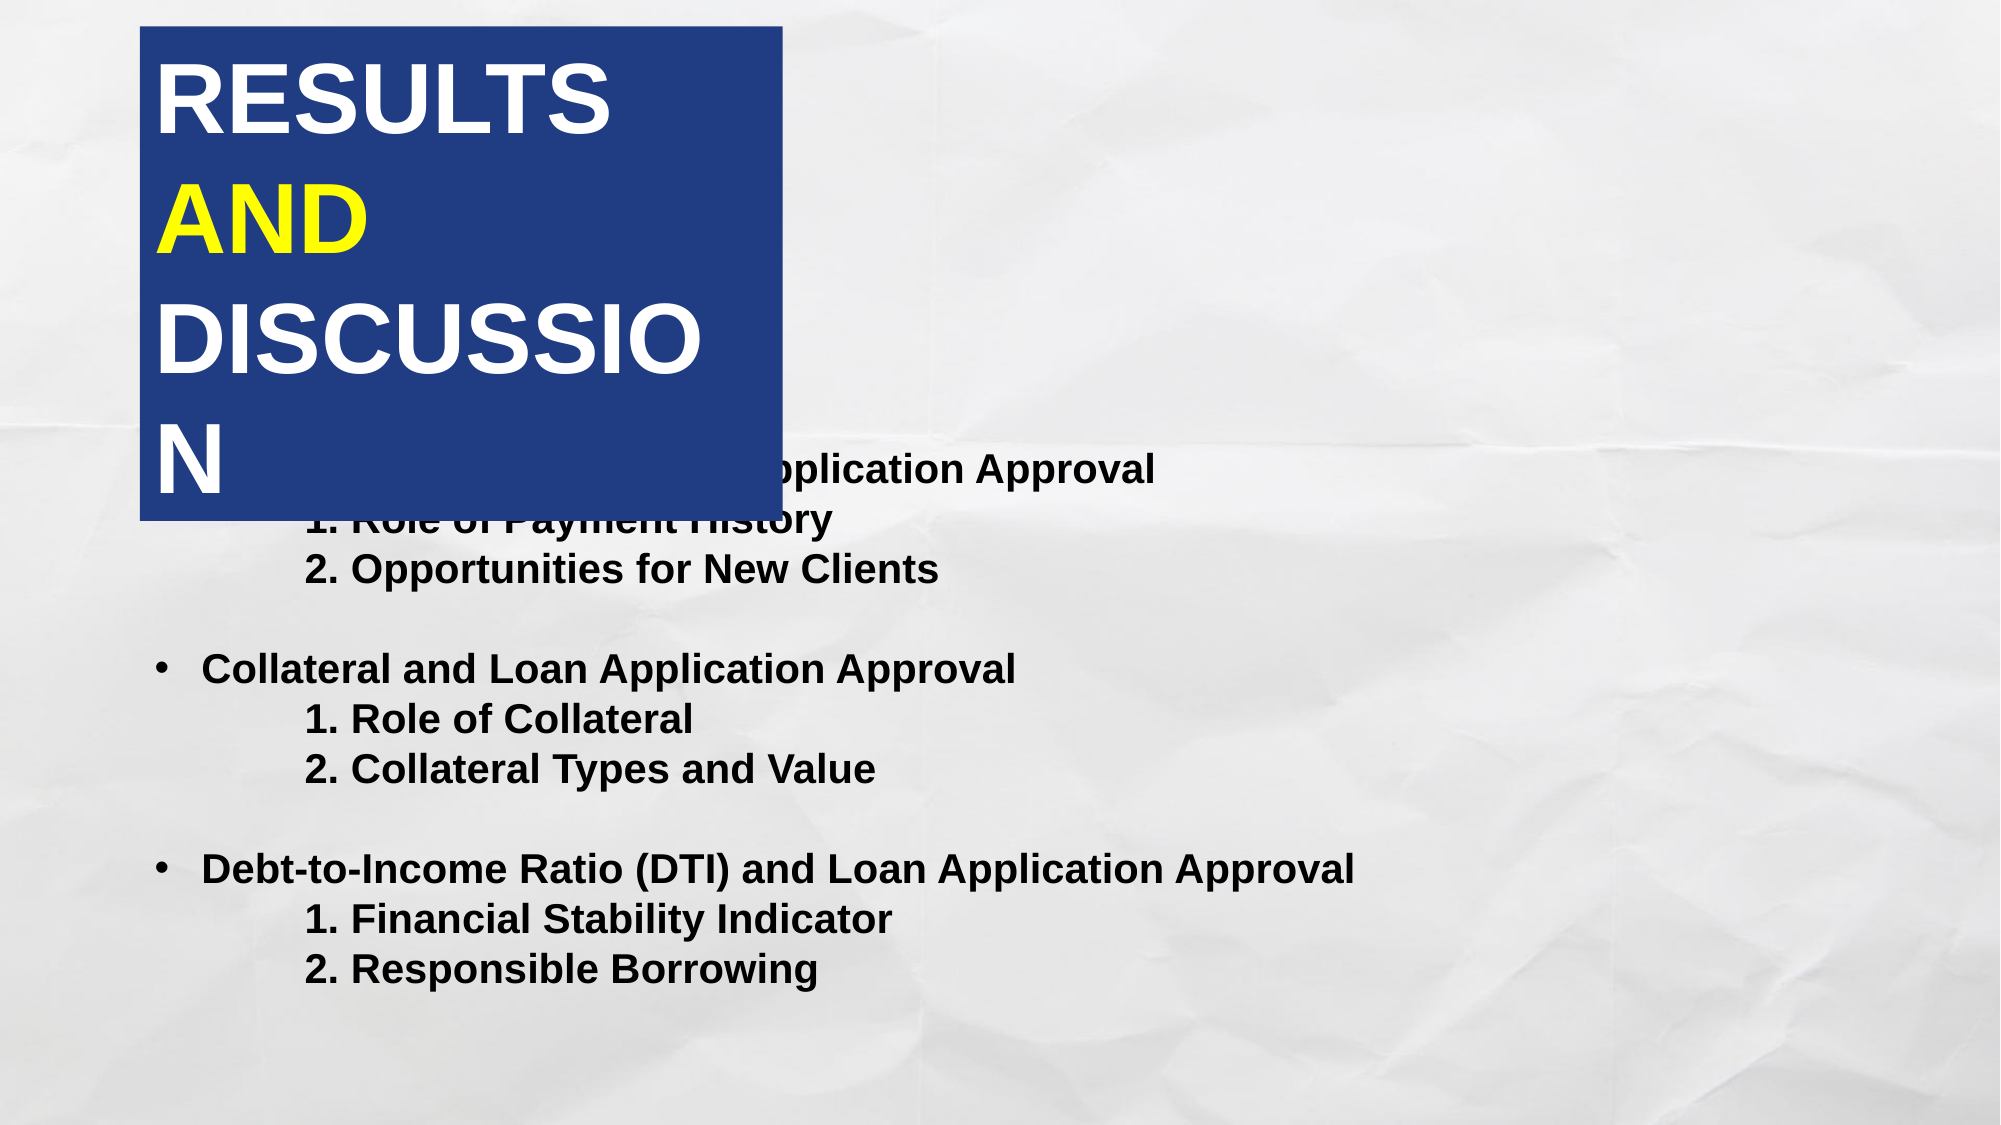

RESULTS AND DISCUSSION
Payment History and Loan Application Approval
	1. Role of Payment History
	2. Opportunities for New Clients

Collateral and Loan Application Approval
	1. Role of Collateral
	2. Collateral Types and Value

Debt-to-Income Ratio (DTI) and Loan Application Approval
	1. Financial Stability Indicator
	2. Responsible Borrowing